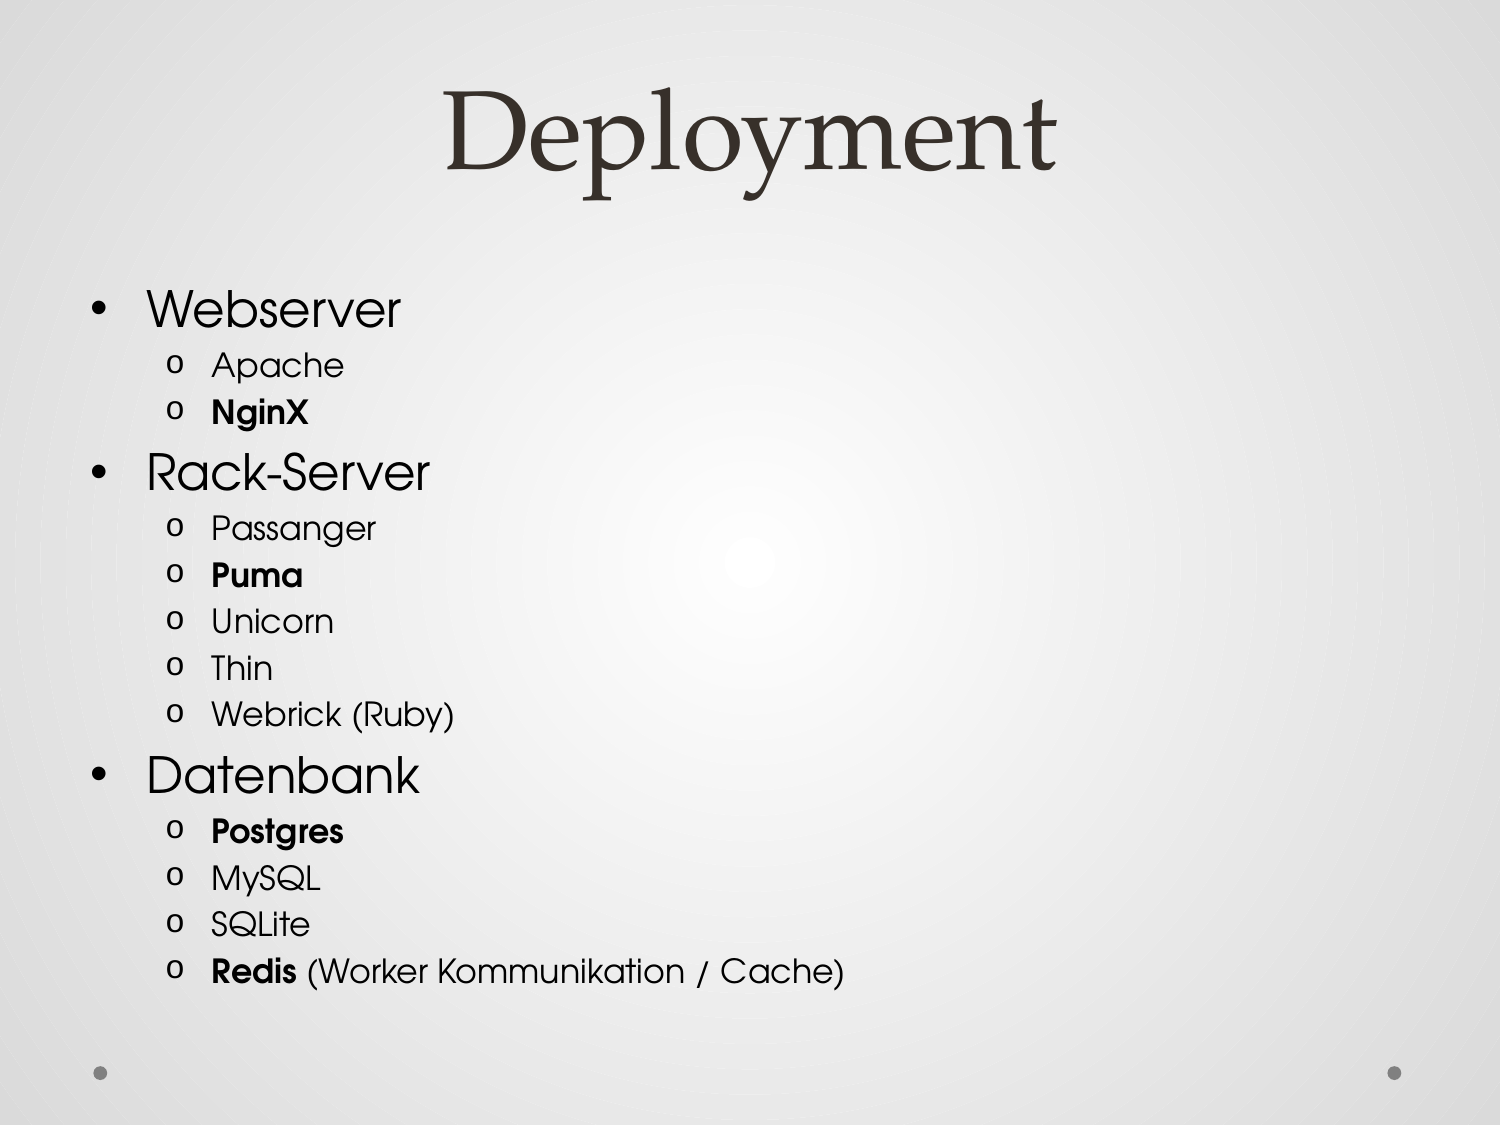

# Deployment
Webserver
Apache
NginX
Rack-Server
Passanger
Puma
Unicorn
Thin
Webrick (Ruby)
Datenbank
Postgres
MySQL
SQLite
Redis (Worker Kommunikation / Cache)